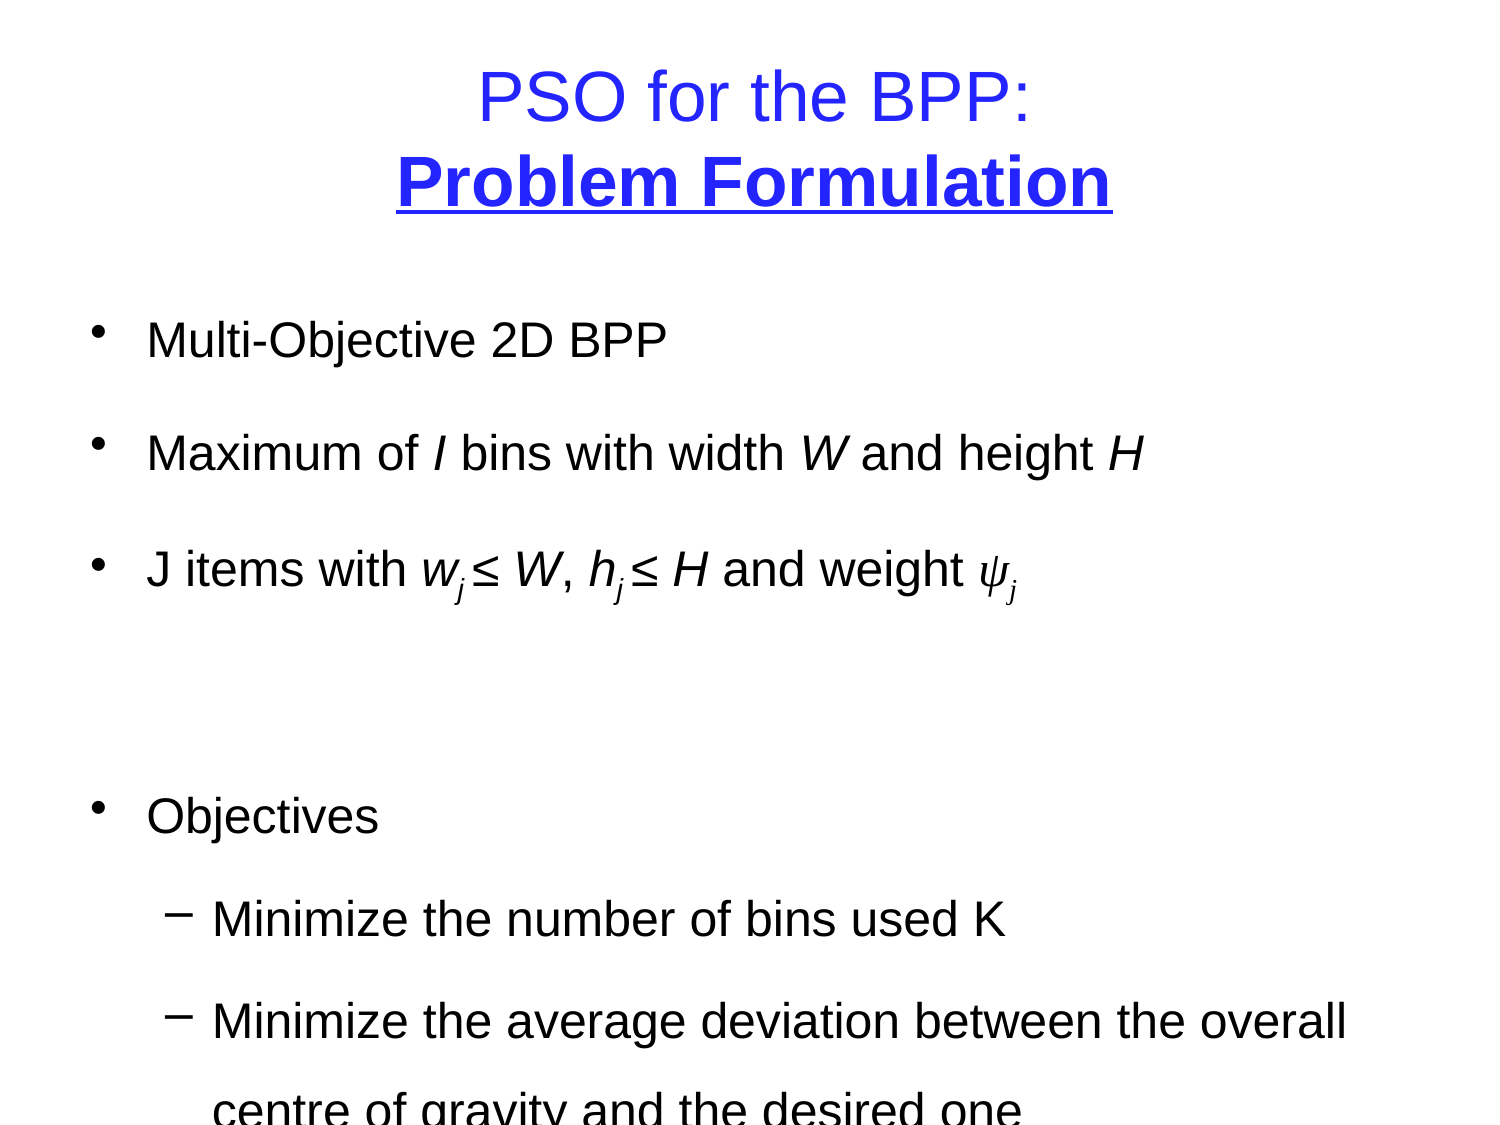

# PSO for the BPP: Problem Formulation
Multi-Objective 2D BPP
Maximum of I bins with width W and height H
J items with wj ≤ W, hj ≤ H and weight ψj

Objectives
Minimize the number of bins used K
Minimize the average deviation between the overall centre of gravity and the desired one